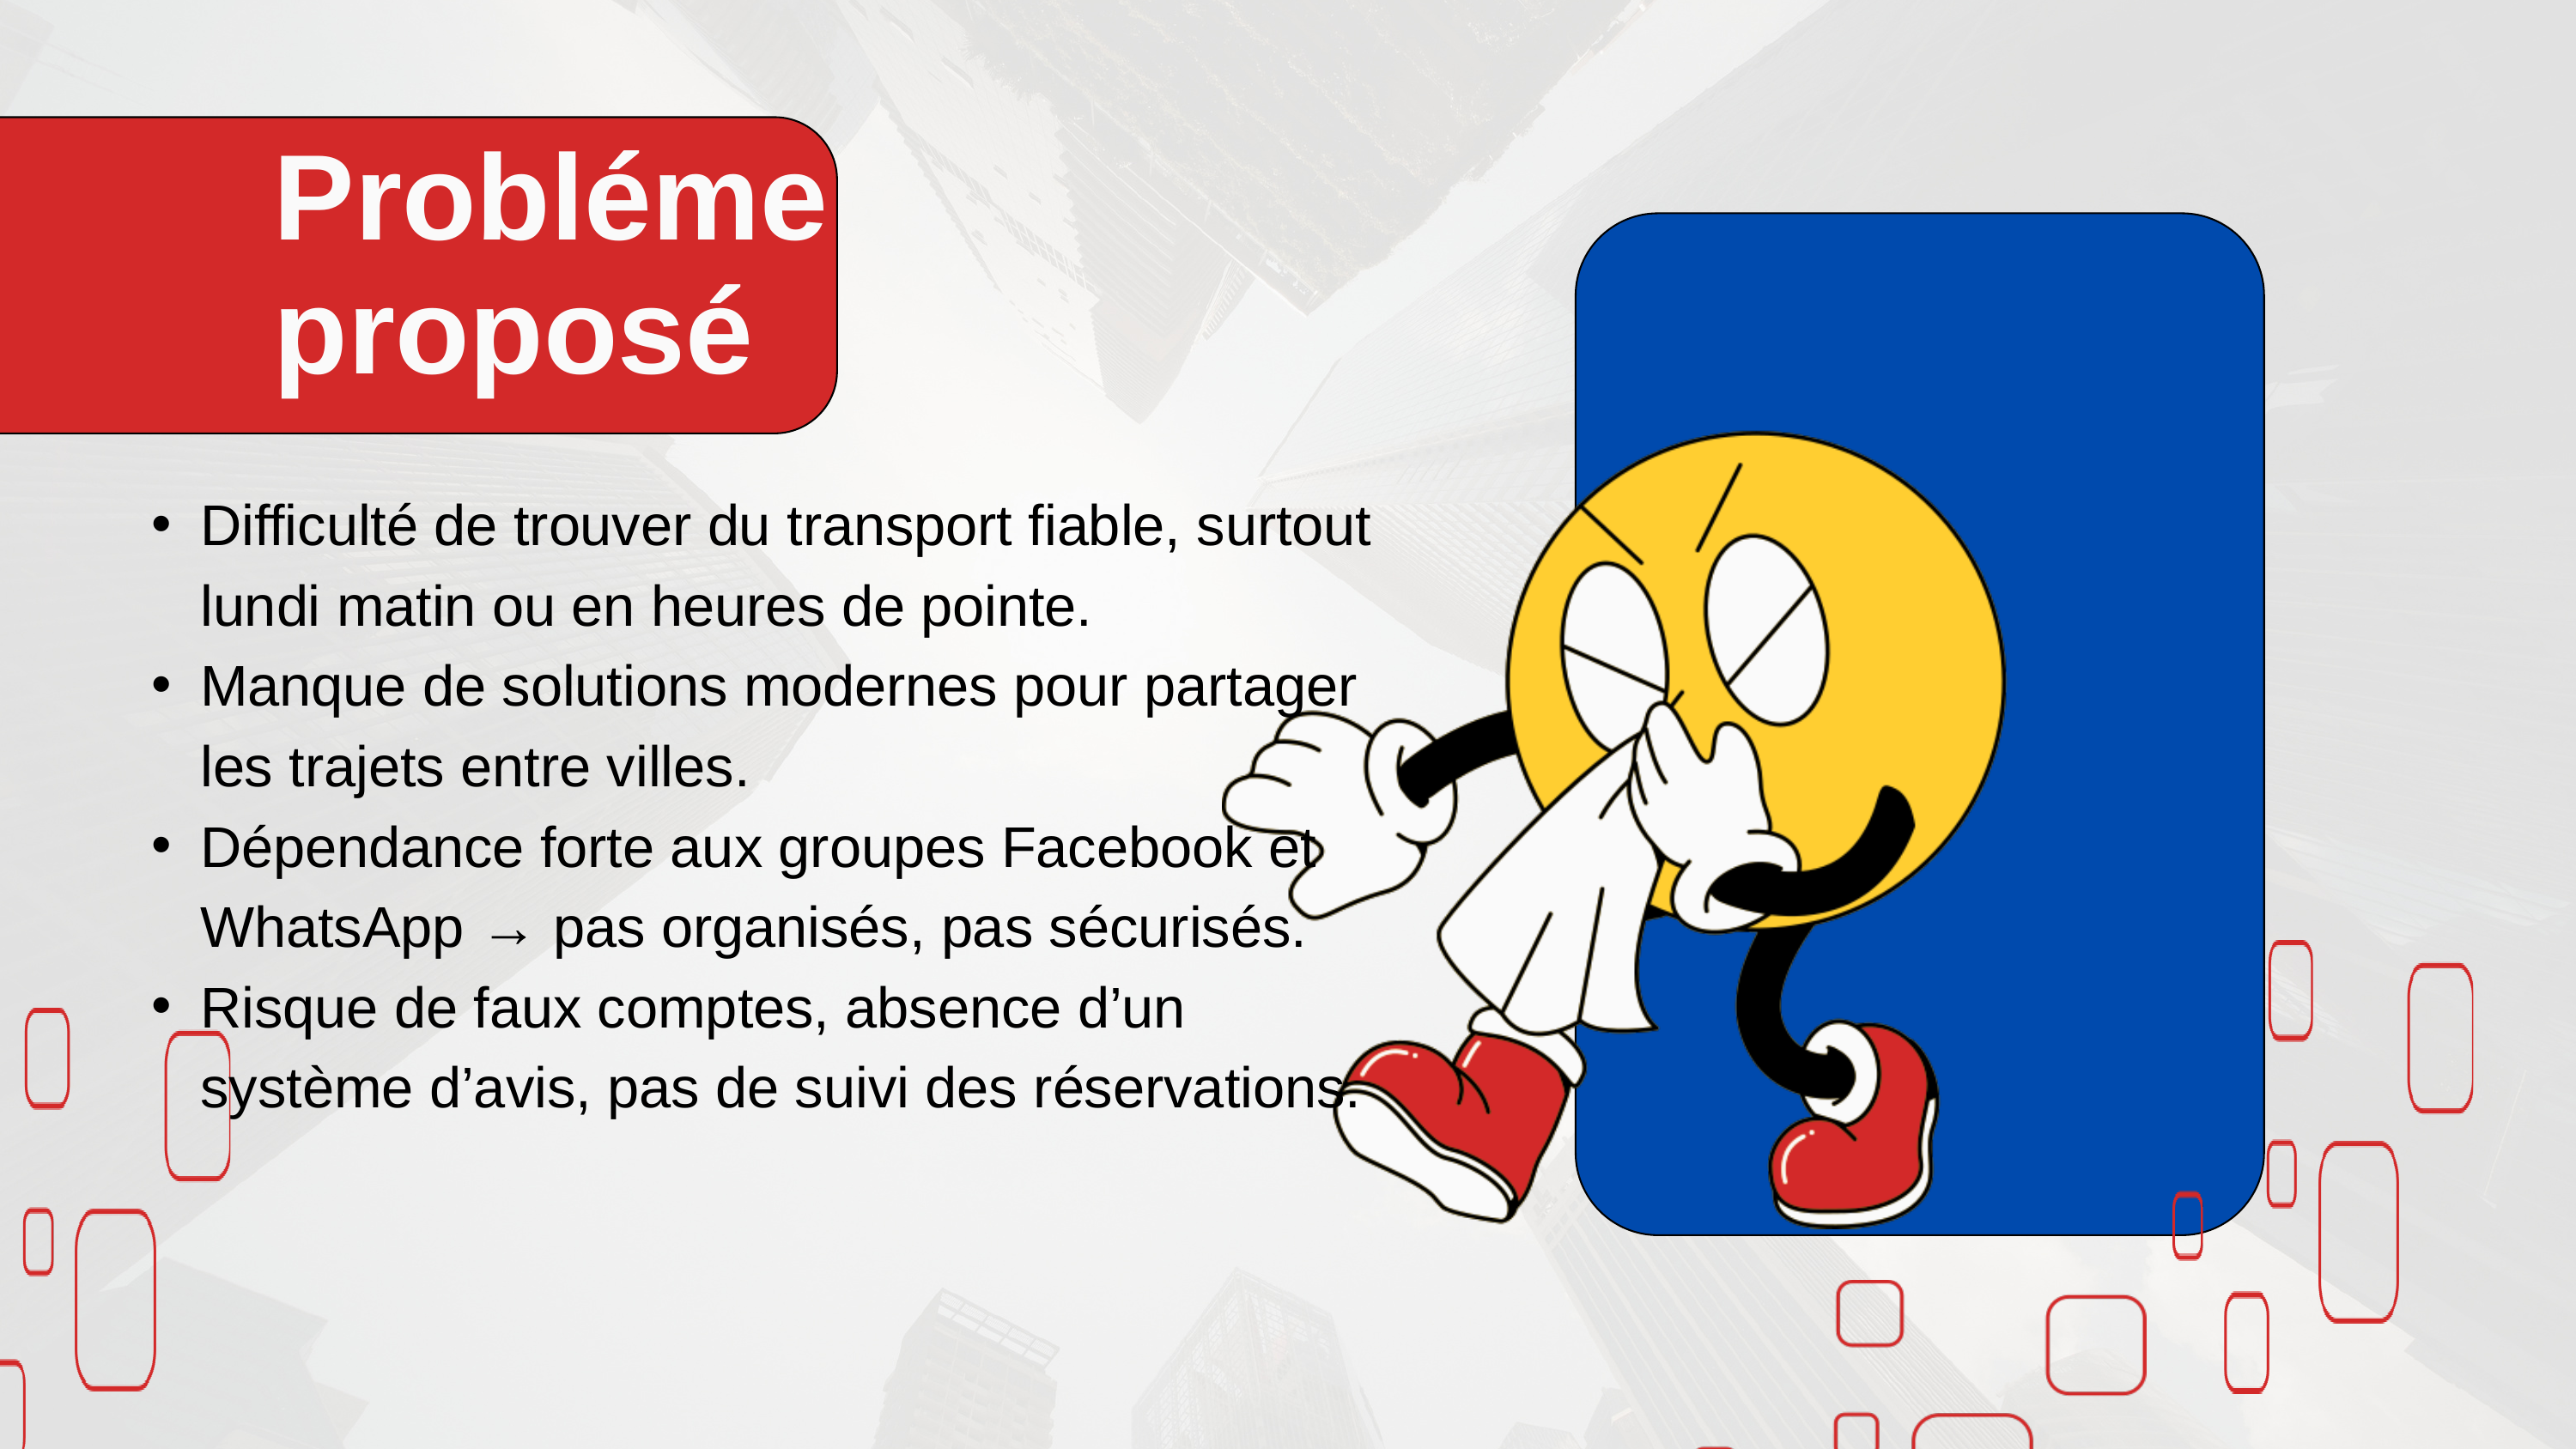

Probléme proposé

Difficulté de trouver du transport fiable, surtout lundi matin ou en heures de pointe.
Manque de solutions modernes pour partager les trajets entre villes.
Dépendance forte aux groupes Facebook et WhatsApp → pas organisés, pas sécurisés.
Risque de faux comptes, absence d’un système d’avis, pas de suivi des réservations.